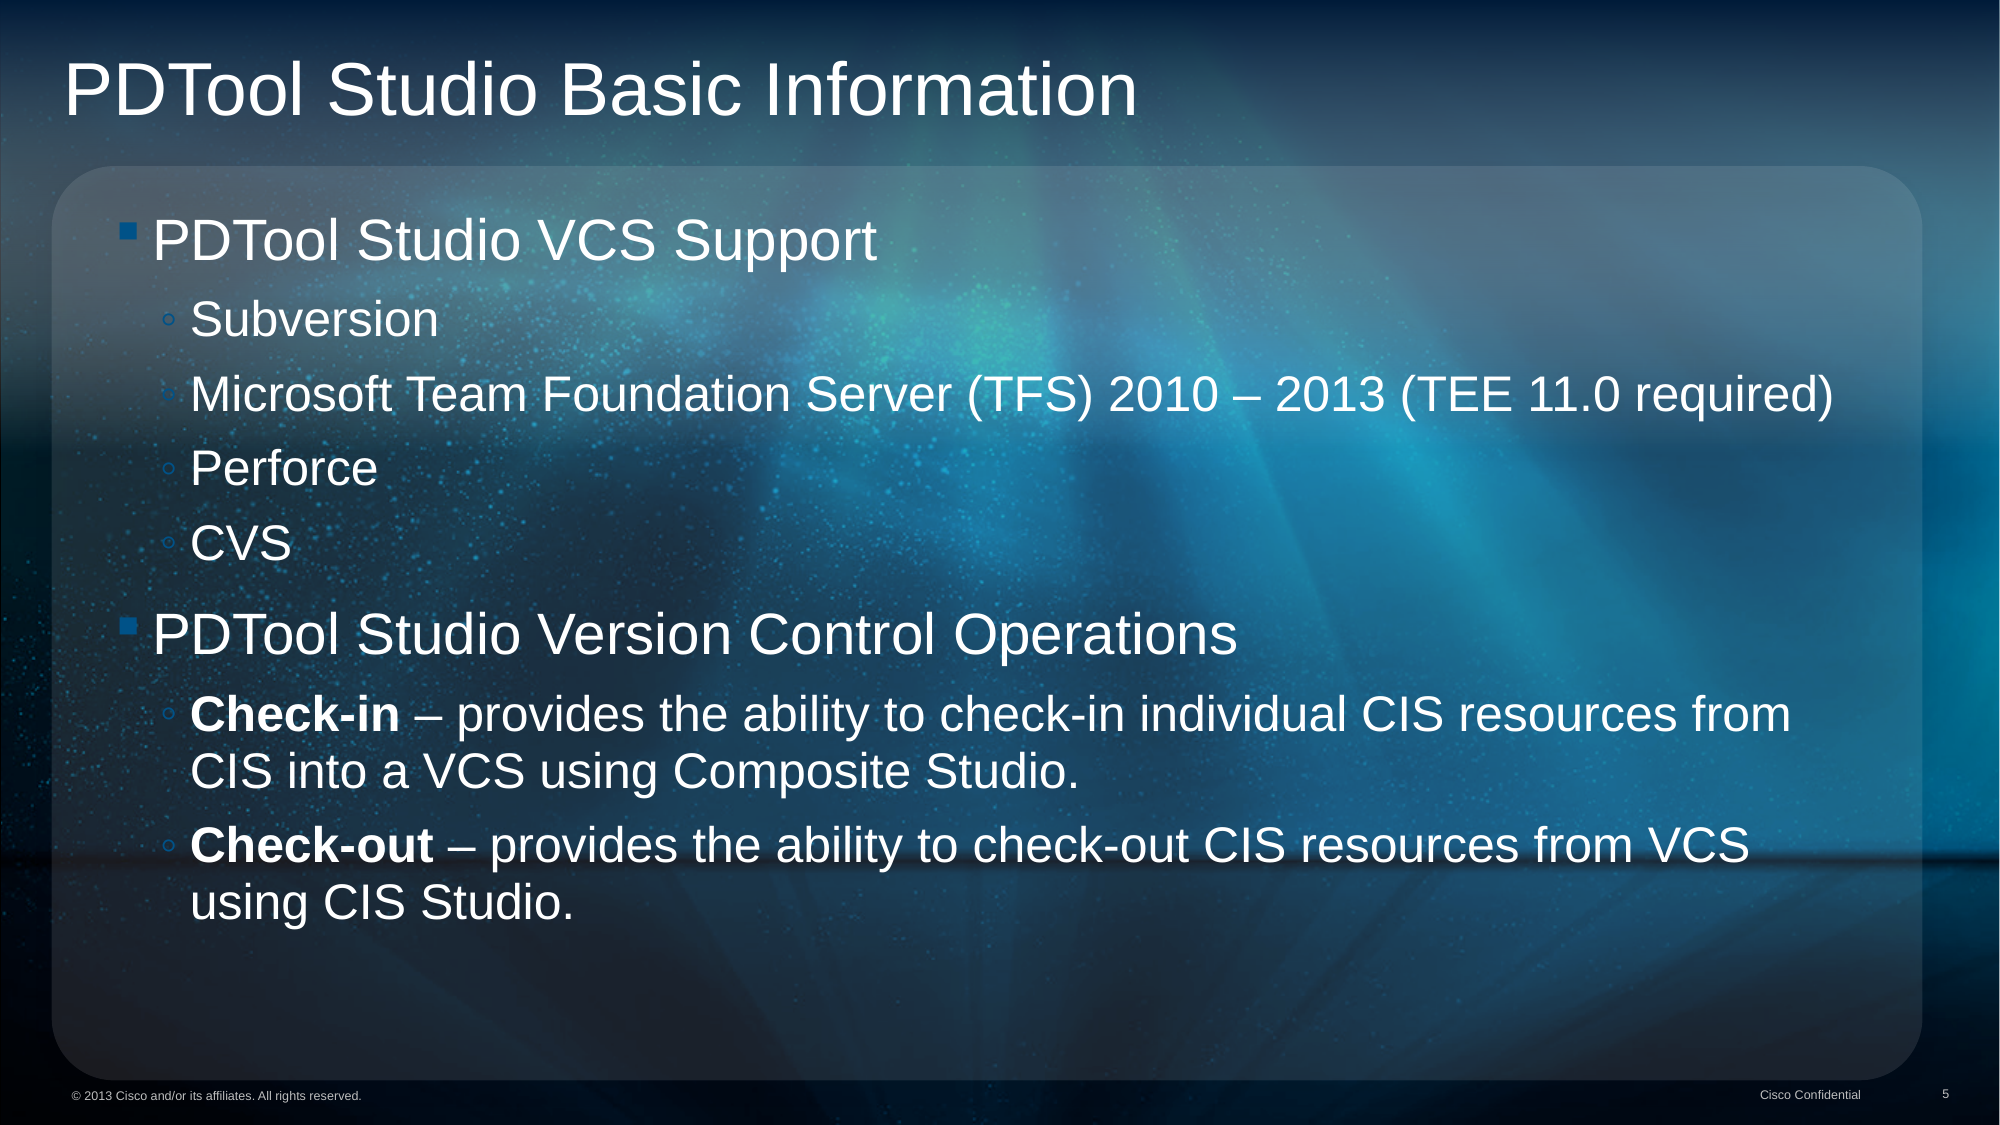

# PDTool Studio Basic Information

PDTool Studio VCS Support
Subversion
Microsoft Team Foundation Server (TFS) 2010 – 2013 (TEE 11.0 required)
Perforce
CVS
PDTool Studio Version Control Operations
Check-in – provides the ability to check-in individual CIS resources from CIS into a VCS using Composite Studio.
Check-out – provides the ability to check-out CIS resources from VCS using CIS Studio.